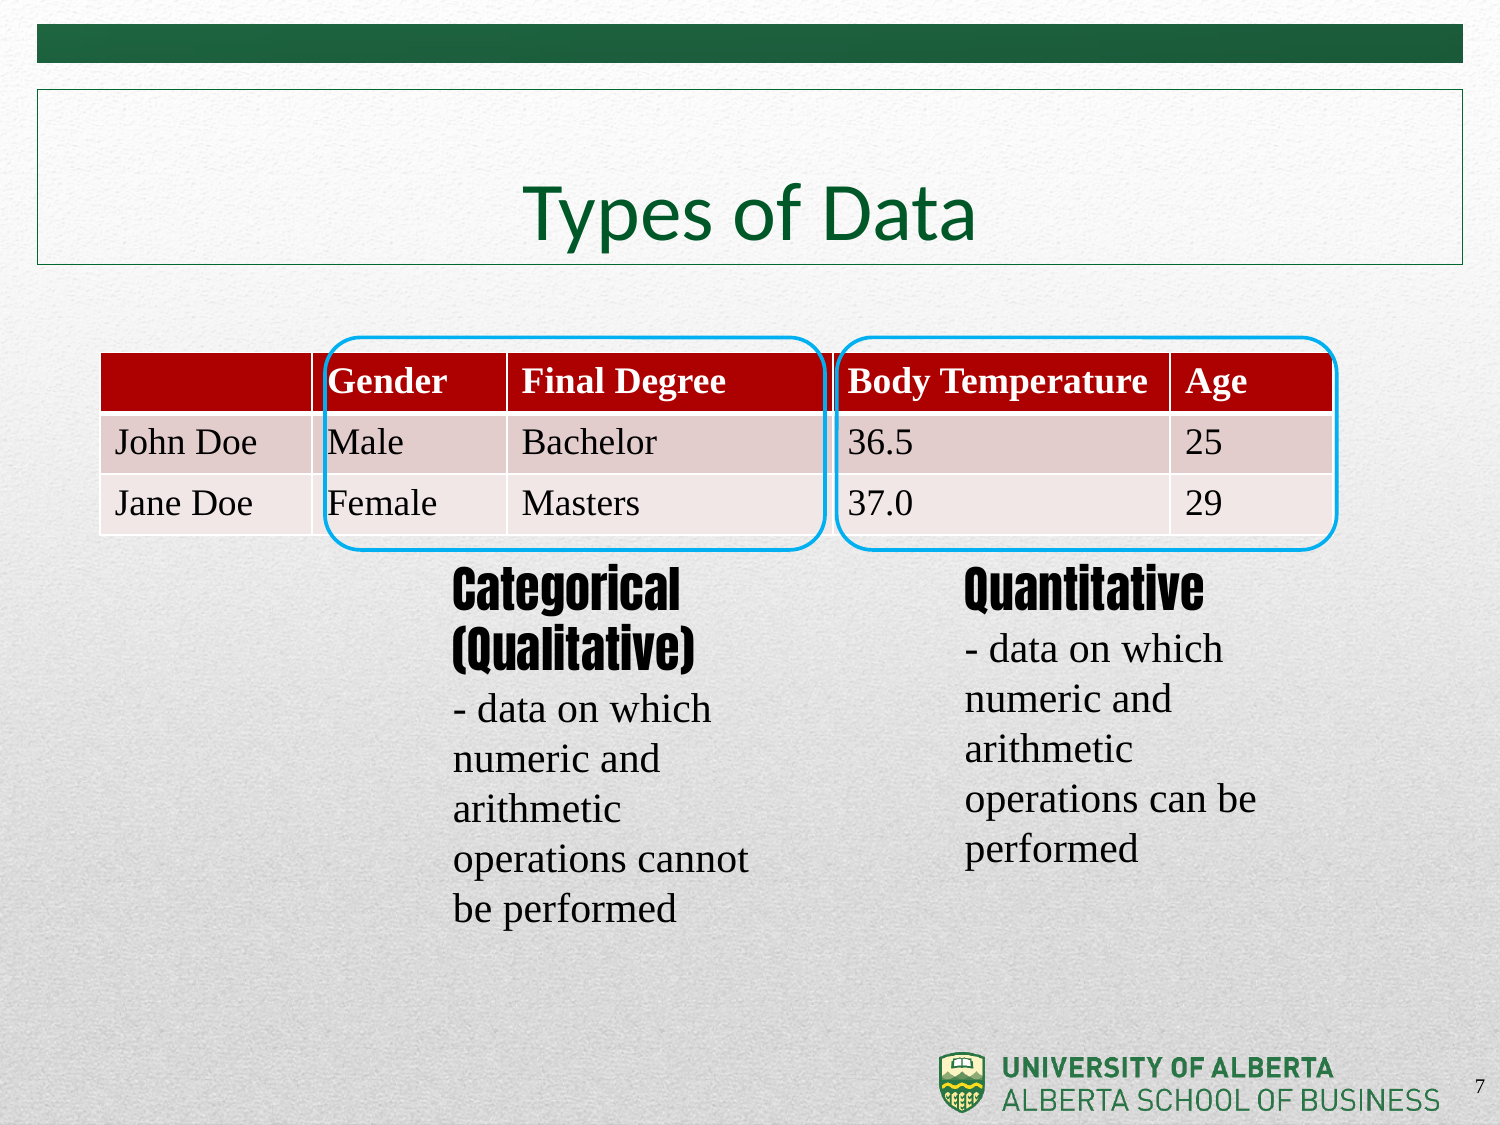

# Types of Data

|  | Gender | Final Degree | Body Temperature | Age |
| --- | --- | --- | --- | --- |
| John Doe | Male | Bachelor | 36.5 | 25 |
| Jane Doe | Female | Masters | 37.0 | 29 |
Categorical
(Qualitative)
- data on which numeric and arithmetic operations cannot be performed
Quantitative
- data on which numeric and arithmetic operations can be performed
7